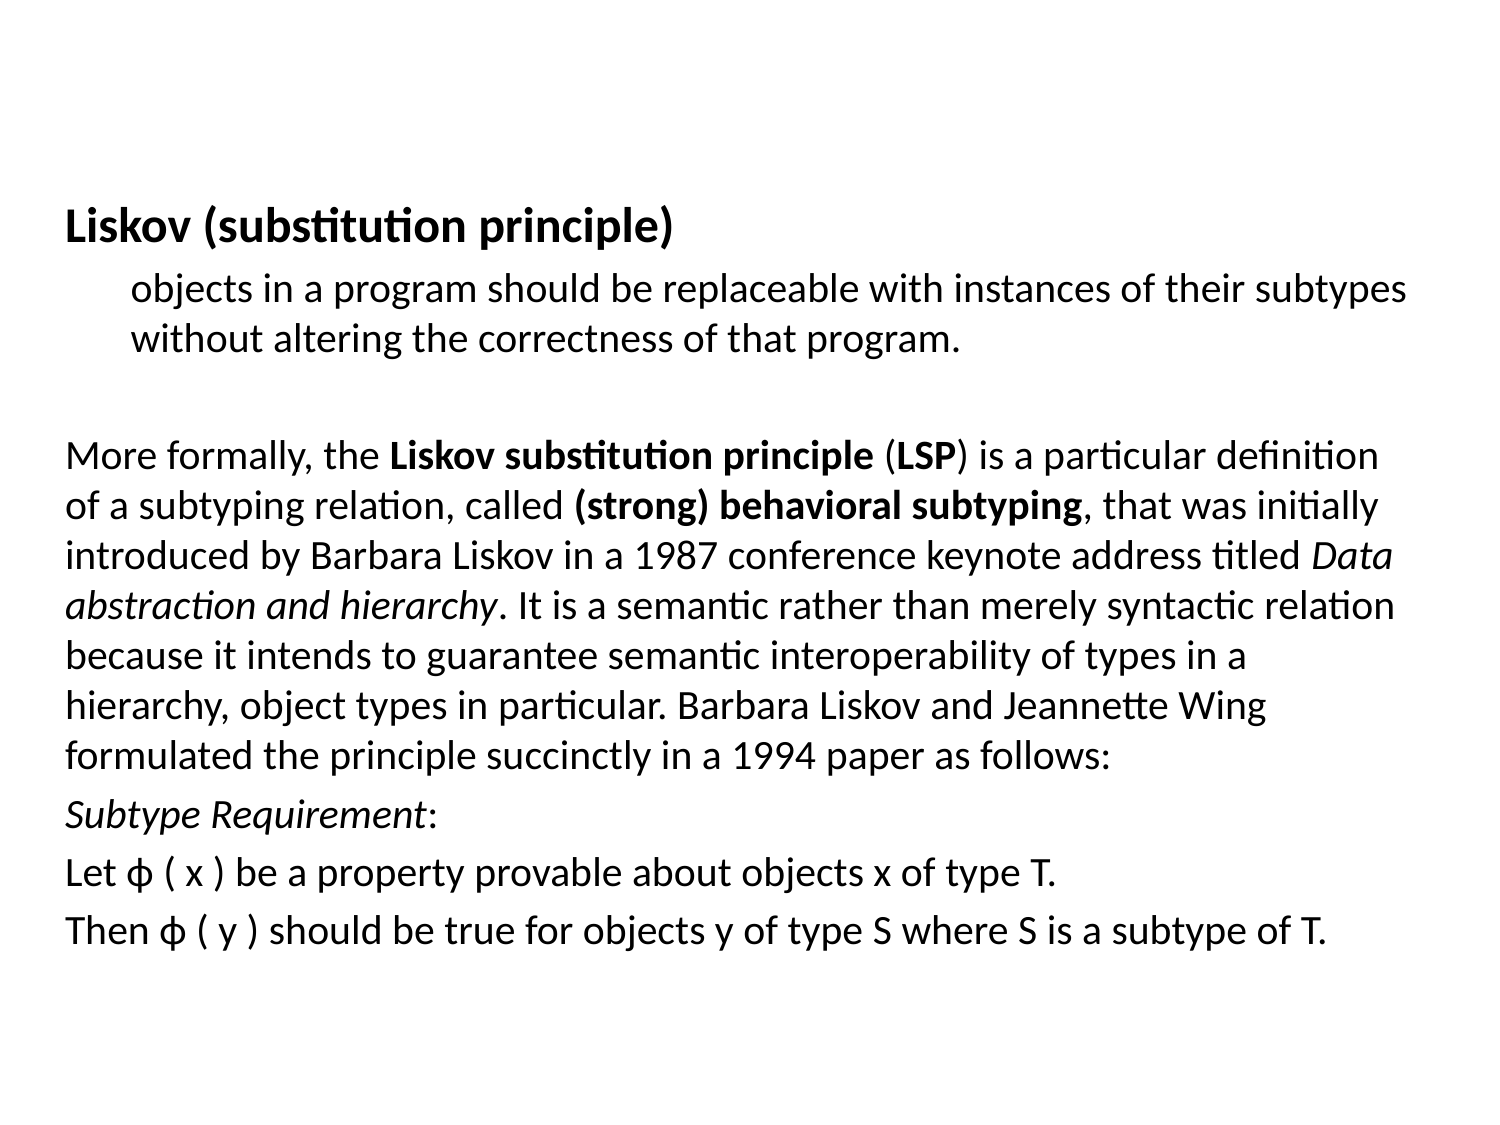

# SOLID

Liskov (substitution principle)
objects in a program should be replaceable with instances of their subtypes without altering the correctness of that program.

More formally, the Liskov substitution principle (LSP) is a particular definition of a subtyping relation, called (strong) behavioral subtyping, that was initially introduced by Barbara Liskov in a 1987 conference keynote address titled Data abstraction and hierarchy. It is a semantic rather than merely syntactic relation because it intends to guarantee semantic interoperability of types in a hierarchy, object types in particular. Barbara Liskov and Jeannette Wing formulated the principle succinctly in a 1994 paper as follows:
Subtype Requirement:
Let ϕ ( x ) be a property provable about objects x of type T.
Then ϕ ( y ) should be true for objects y of type S where S is a subtype of T.